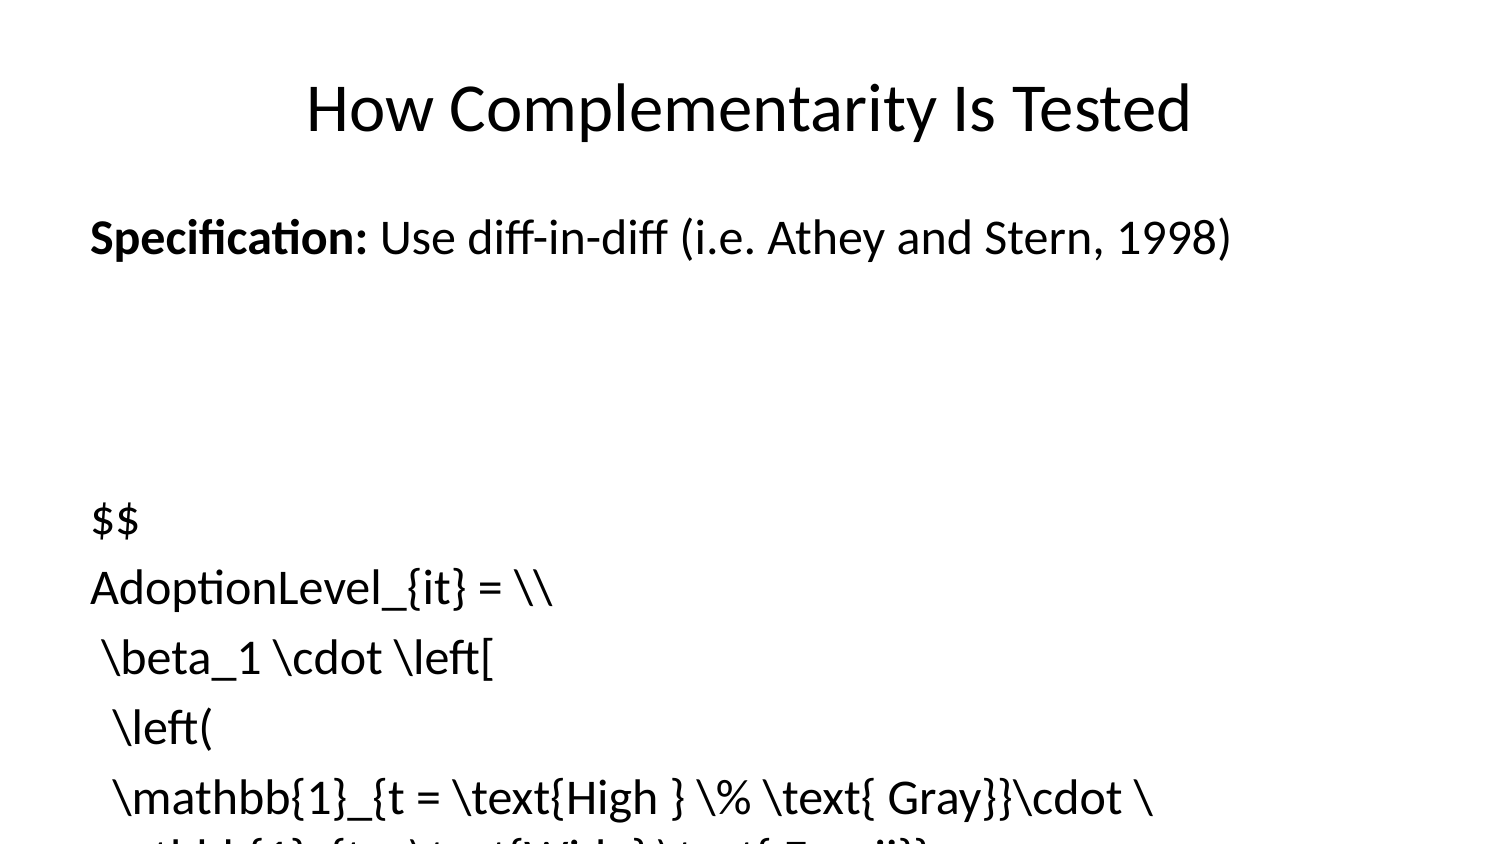

# How Complementarity Is Tested
Specification: Use diff-in-diff (i.e. Athey and Stern, 1998)

$$
AdoptionLevel_{it} = \\
 \beta_1 \cdot \left[
  \left(
  \mathbb{1}_{t = \text{High } \% \text{ Gray}}\cdot \mathbb{1}_{t = \text{Wide} \text{ Emoji}}
- \mathbb{1}_{t = \text{High } \% \text{ Gray}}\cdot  \mathbb{1}_{t \neq \text{Wide} \text{ Emoji}}
\right) \\ -  \left(
  \mathbb{1}_{t \neq \text{High } \% \text{ Gray}}\cdot \mathbb{1}_{t = \text{Wide} \text{ Emoji}}
- \mathbb{1}_{t \neq \text{High } \% \text{ Gray}}\cdot  \mathbb{1}_{t \neq \text{Wide} \text{ Emoji}}
\right)
\right] \\
+ \eta_i + \epsilon_{it}
$$